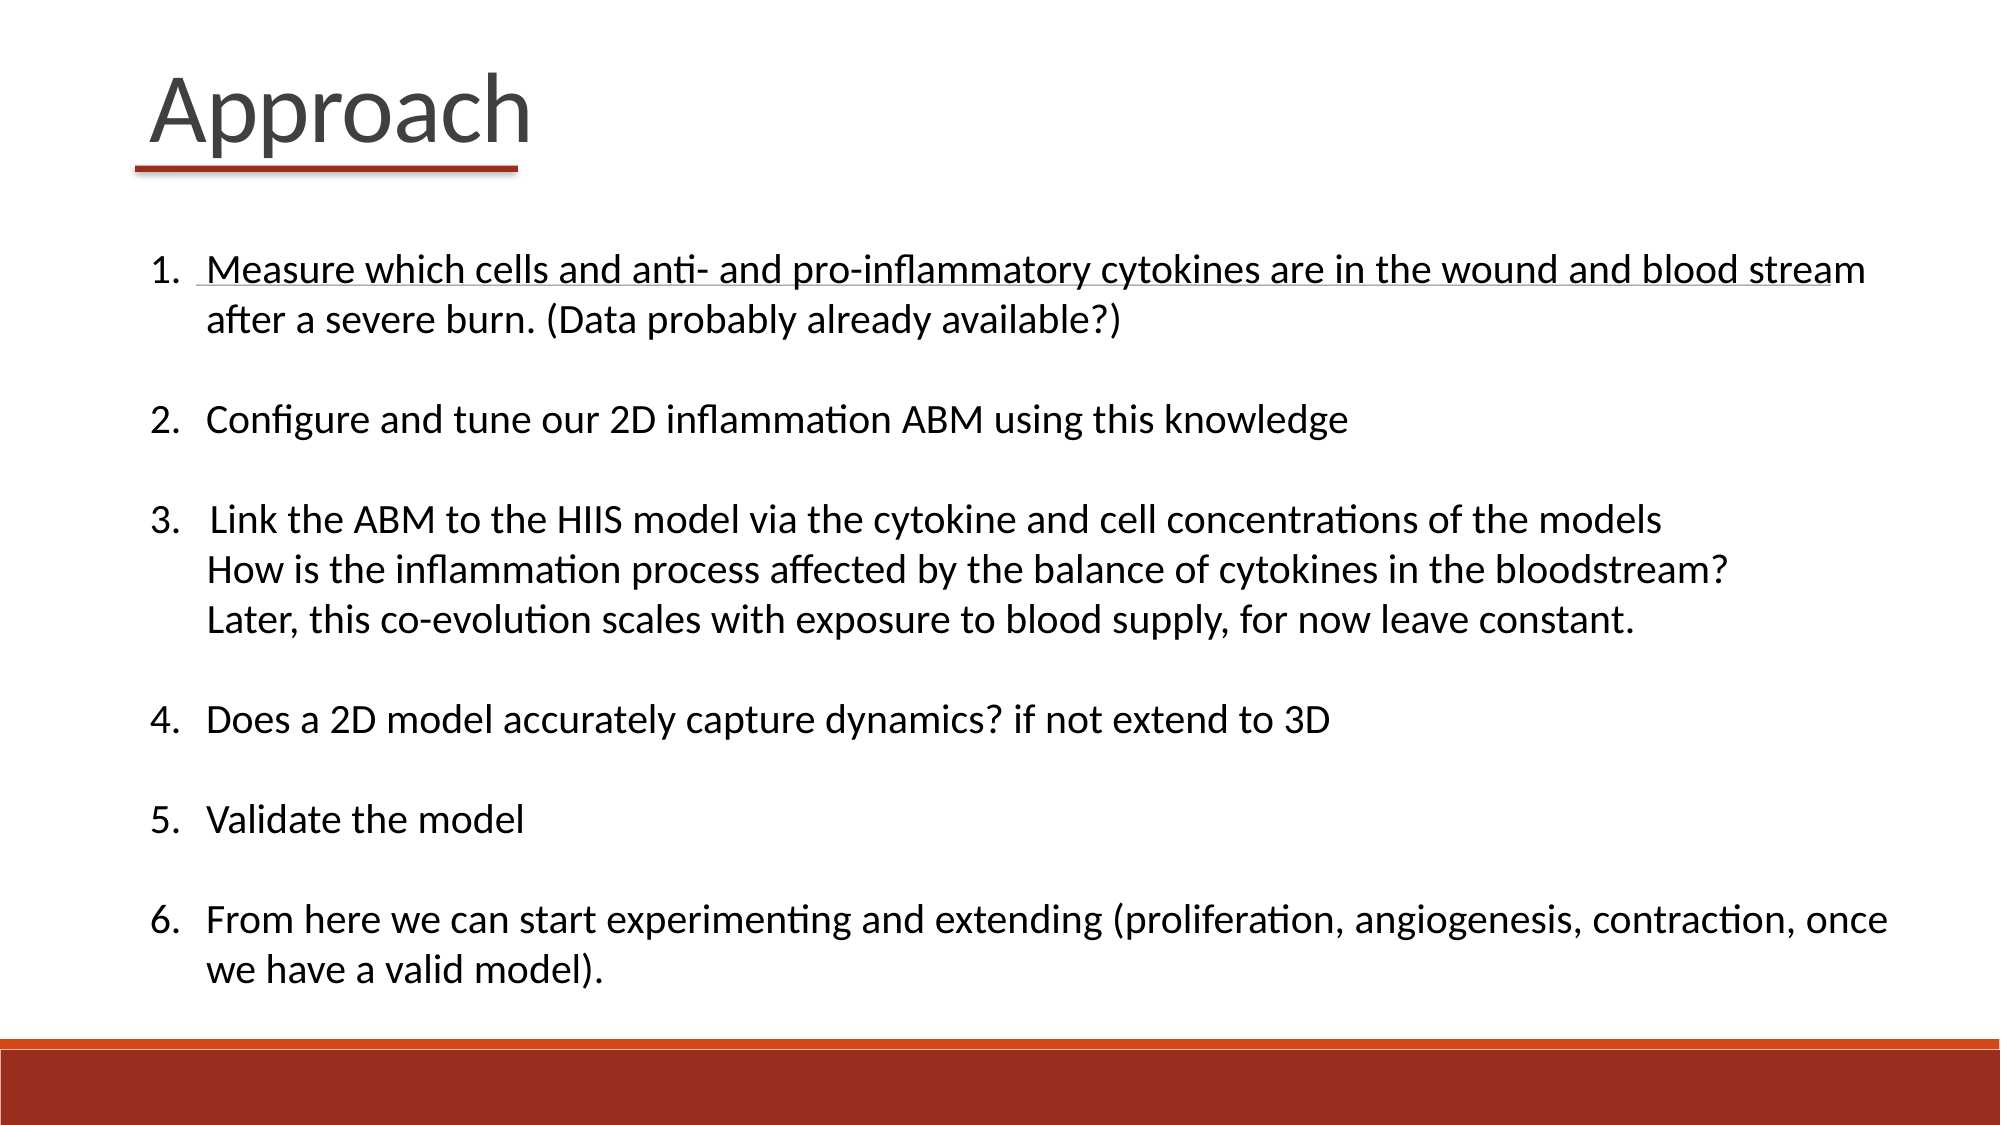

Approach

Measure which cells and anti- and pro-inflammatory cytokines are in the wound and blood stream after a severe burn. (Data probably already available?)

Configure and tune our 2D inflammation ABM using this knowledge

3.   Link the ABM to the HIIS model via the cytokine and cell concentrations of the models
      How is the inflammation process affected by the balance of cytokines in the bloodstream?
      Later, this co-evolution scales with exposure to blood supply, for now leave constant.

Does a 2D model accurately capture dynamics? if not extend to 3D

Validate the model

From here we can start experimenting and extending (proliferation, angiogenesis, contraction, once we have a valid model).